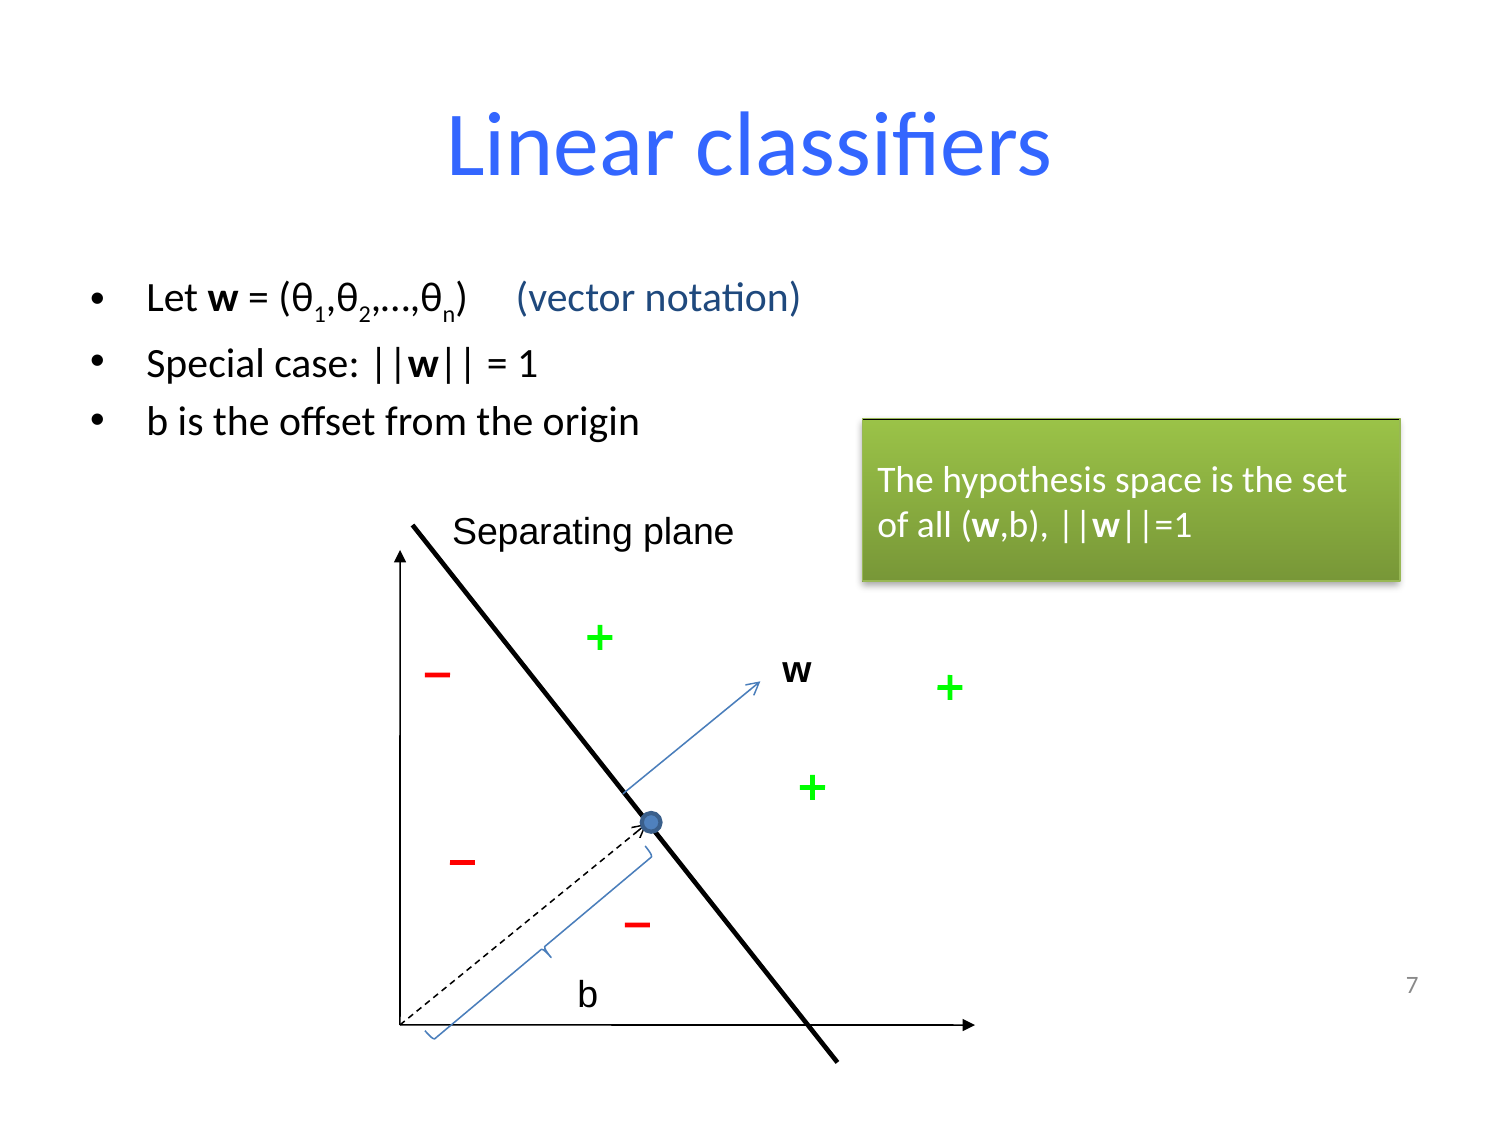

# Linear classifiers
Let w = (θ1,θ2,…,θn)     (vector notation)
Special case: ||w|| = 1
b is the offset from the origin
The hypothesis space is the set of all (w,b), ||w||=1
Separating plane

w

7
b